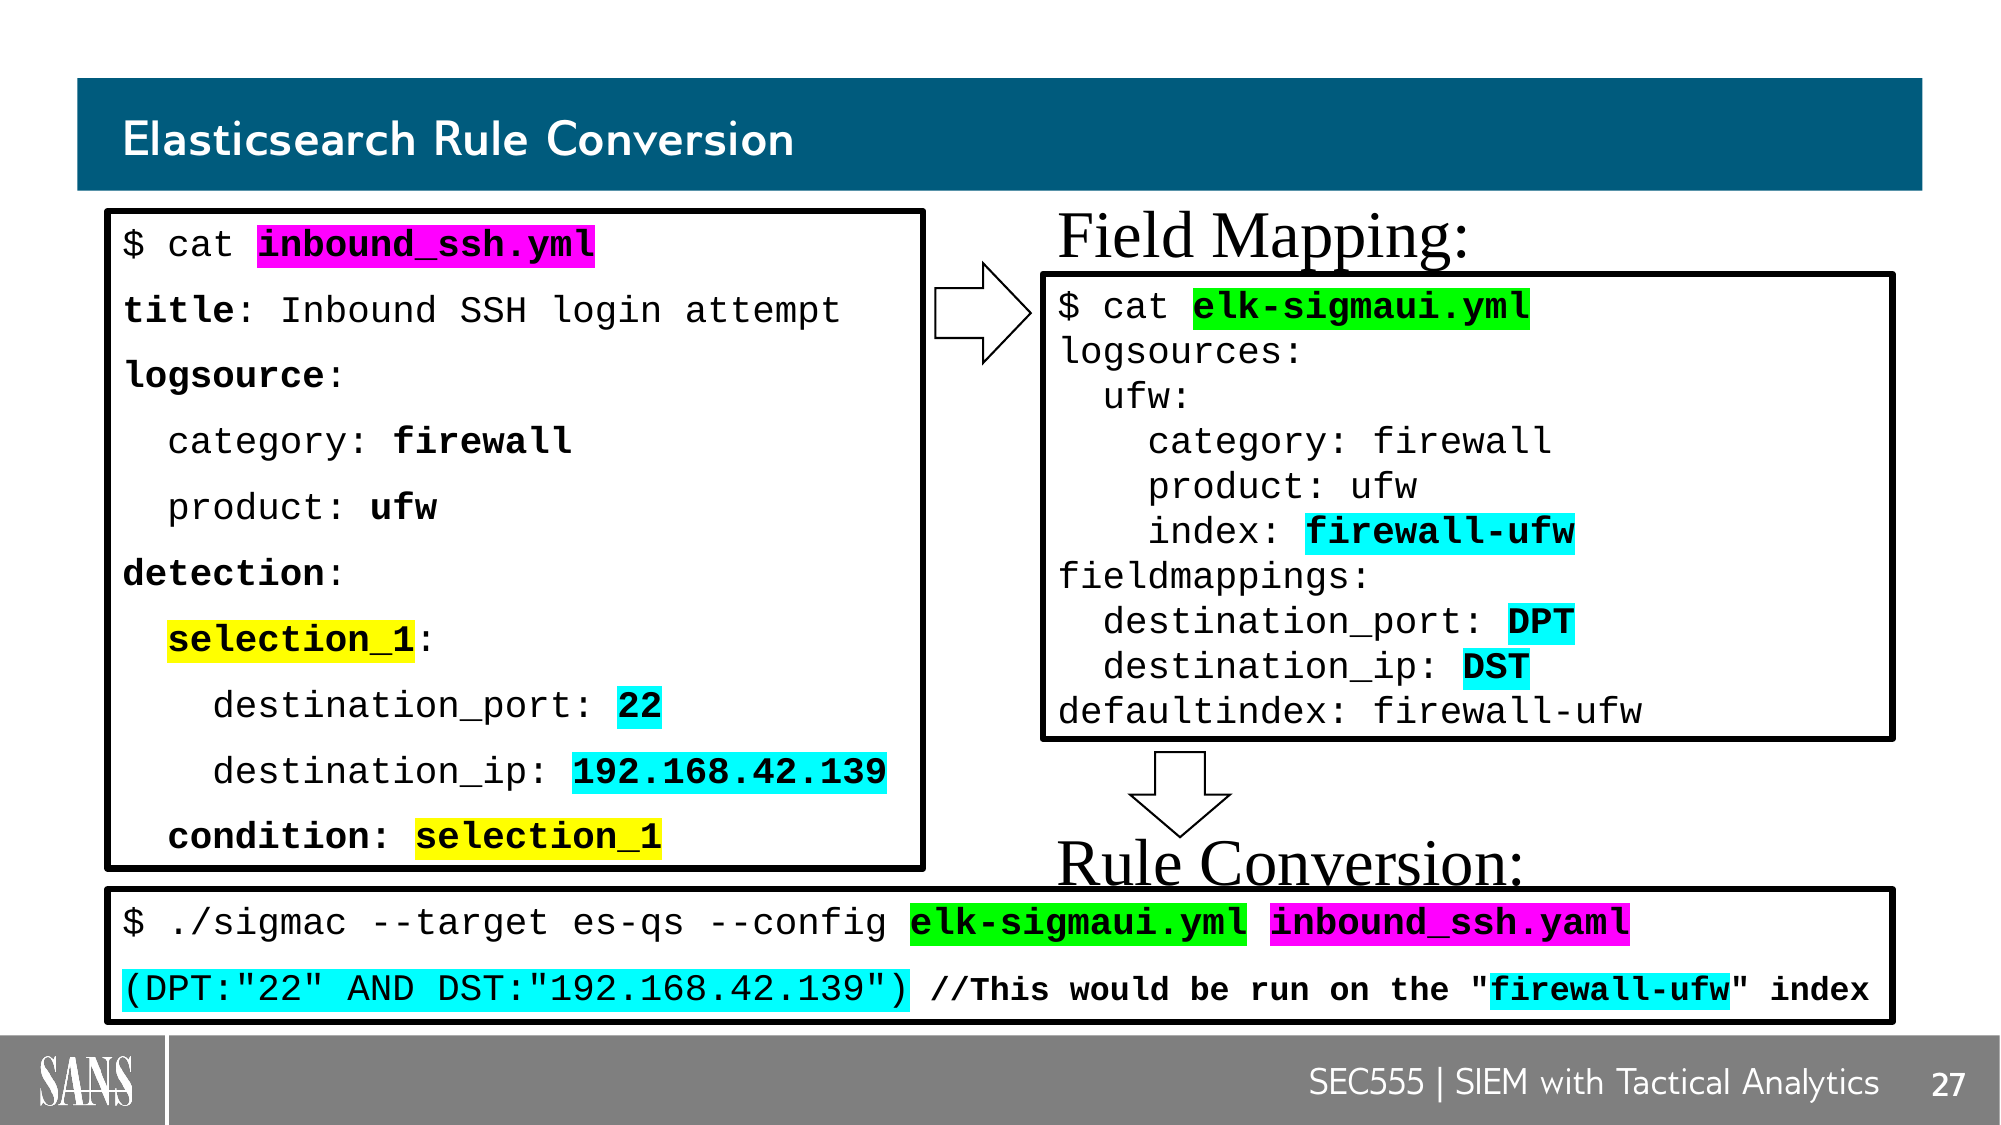

# Elasticsearch Rule Conversion
Field Mapping:
$ cat inbound_ssh.yml
title: Inbound SSH login attempt
logsource:
  category: firewall
  product: ufw
detection:
  selection_1:
    destination_port: 22
    destination_ip: 192.168.42.139
  condition: selection_1

$ cat elk-sigmaui.yml
logsources:
  ufw:
    category: firewall
    product: ufw
    index: firewall-ufw
fieldmappings:
  destination_port: DPT
  destination_ip: DST
defaultindex: firewall-ufw

Rule Conversion:
$ ./sigmac --target es-qs --config elk-sigmaui.yml inbound_ssh.yaml
(DPT:"22" AND DST:"192.168.42.139") //This would be run on the "firewall-ufw" index